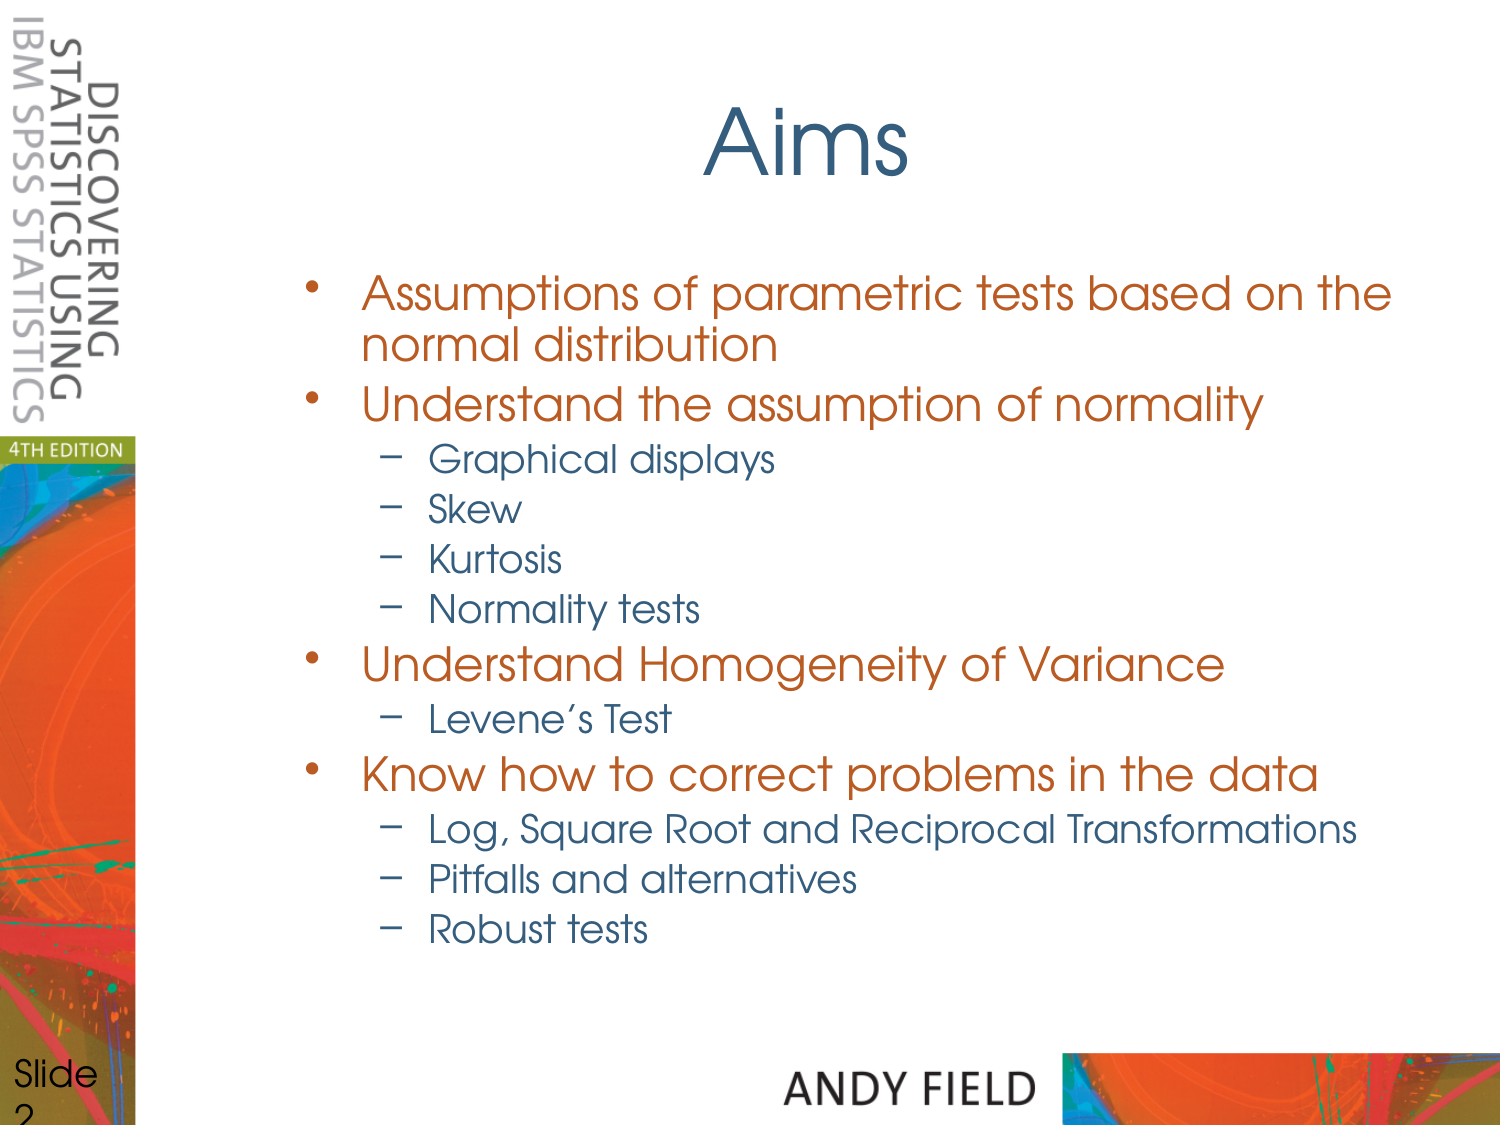

# Aims
Assumptions of parametric tests based on the normal distribution
Understand the assumption of normality
Graphical displays
Skew
Kurtosis
Normality tests
Understand Homogeneity of Variance
Levene’s Test
Know how to correct problems in the data
Log, Square Root and Reciprocal Transformations
Pitfalls and alternatives
Robust tests
Slide 2